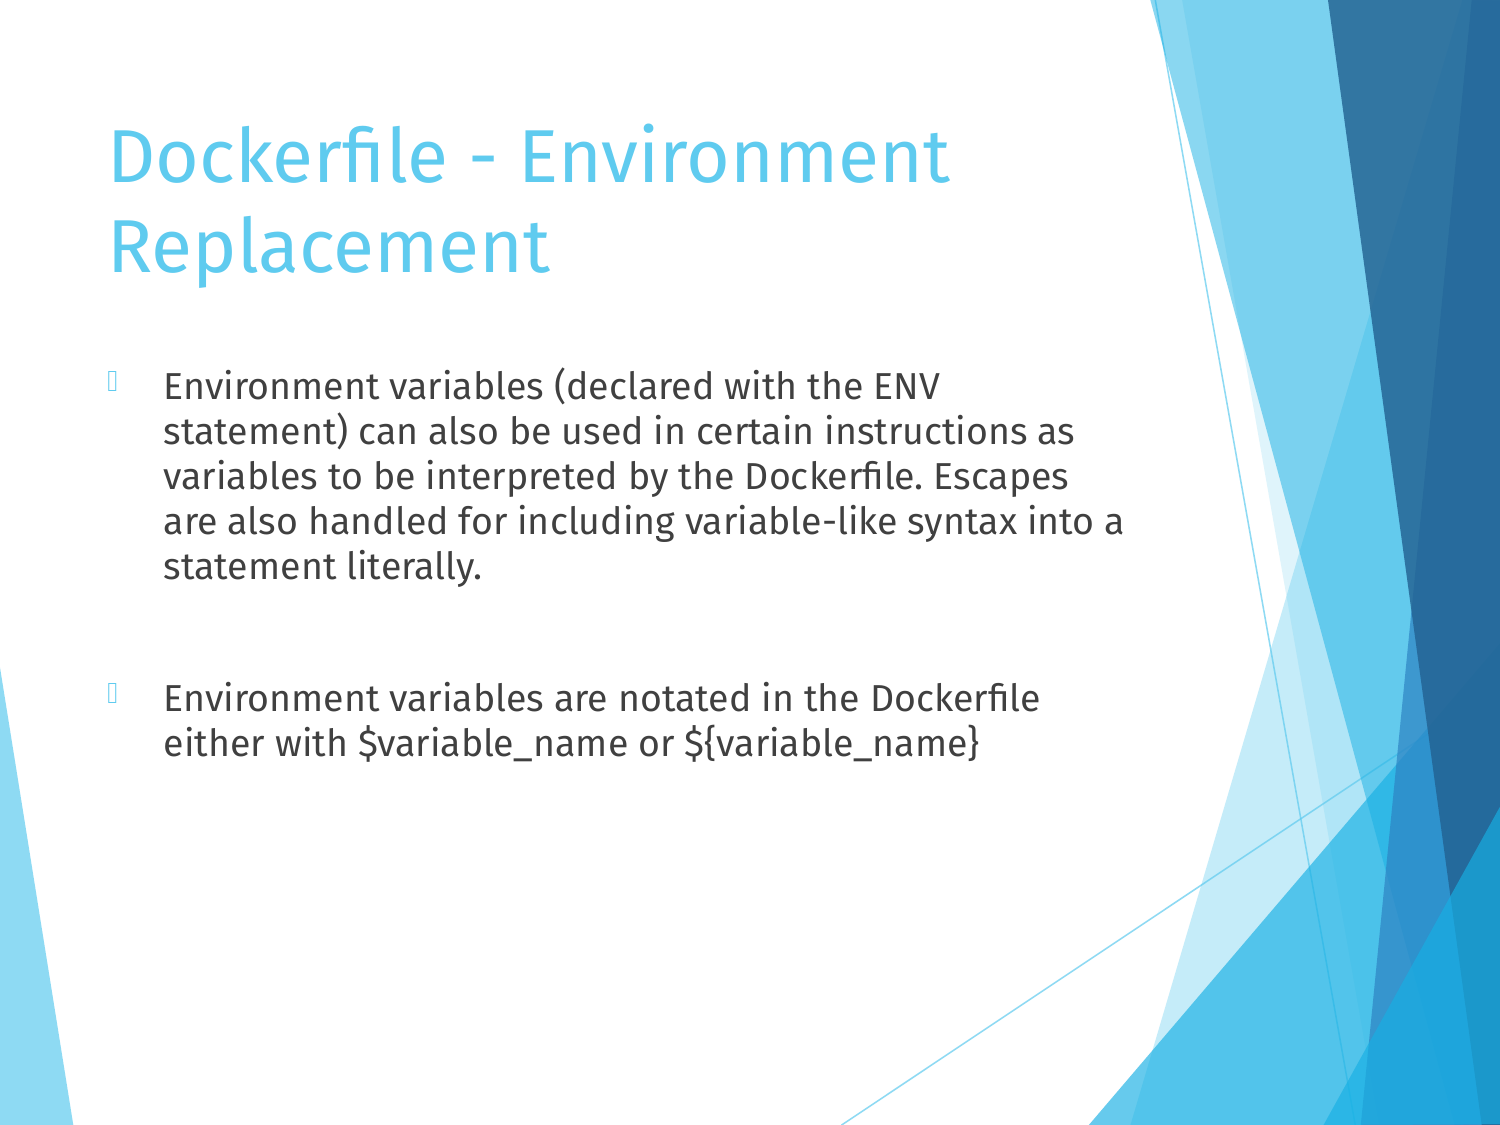

# Dockerfile - Environment Replacement
Environment variables (declared with the ENV statement) can also be used in certain instructions as variables to be interpreted by the Dockerfile. Escapes are also handled for including variable-like syntax into a statement literally.

Environment variables are notated in the Dockerfile either with $variable_name or ${variable_name}